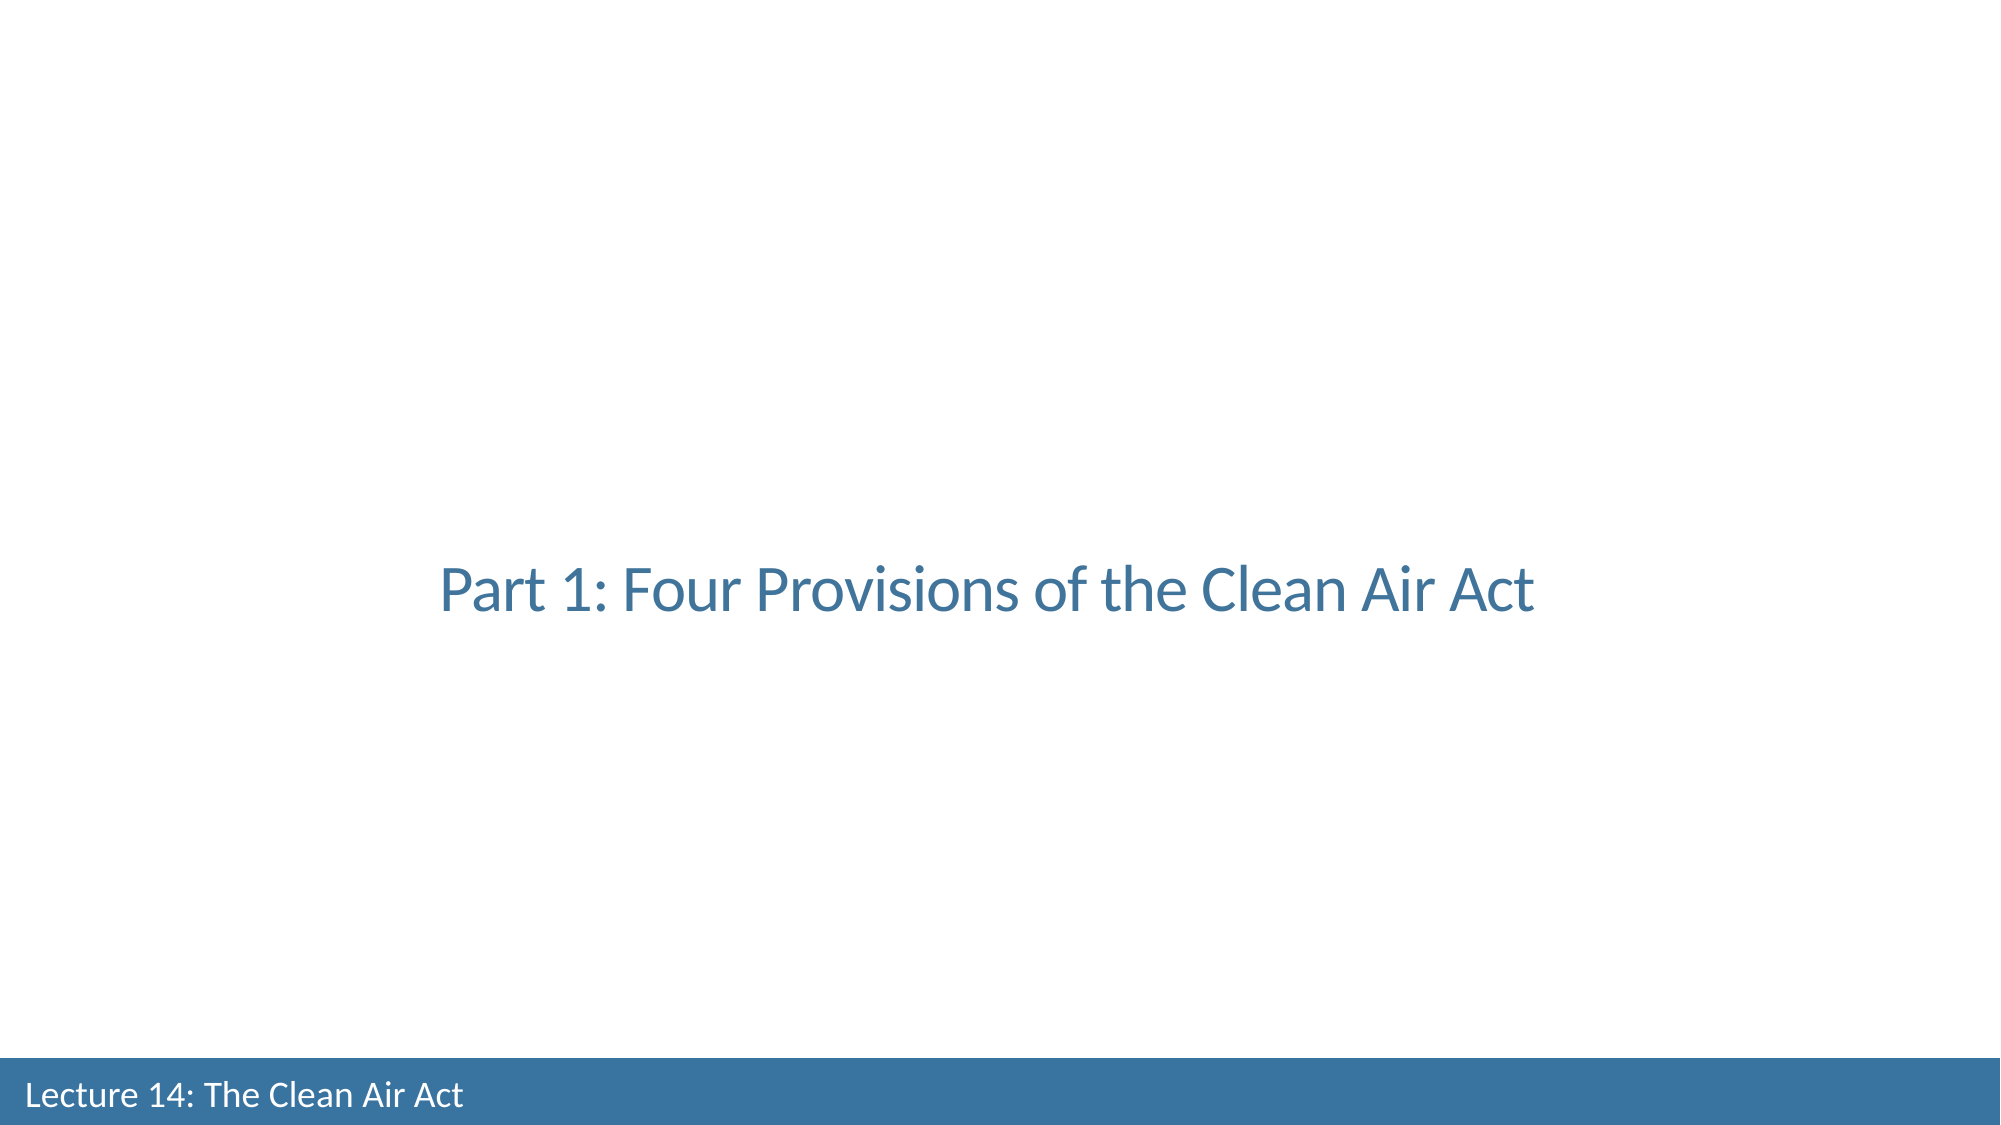

# Part 1: Four Provisions of the Clean Air Act